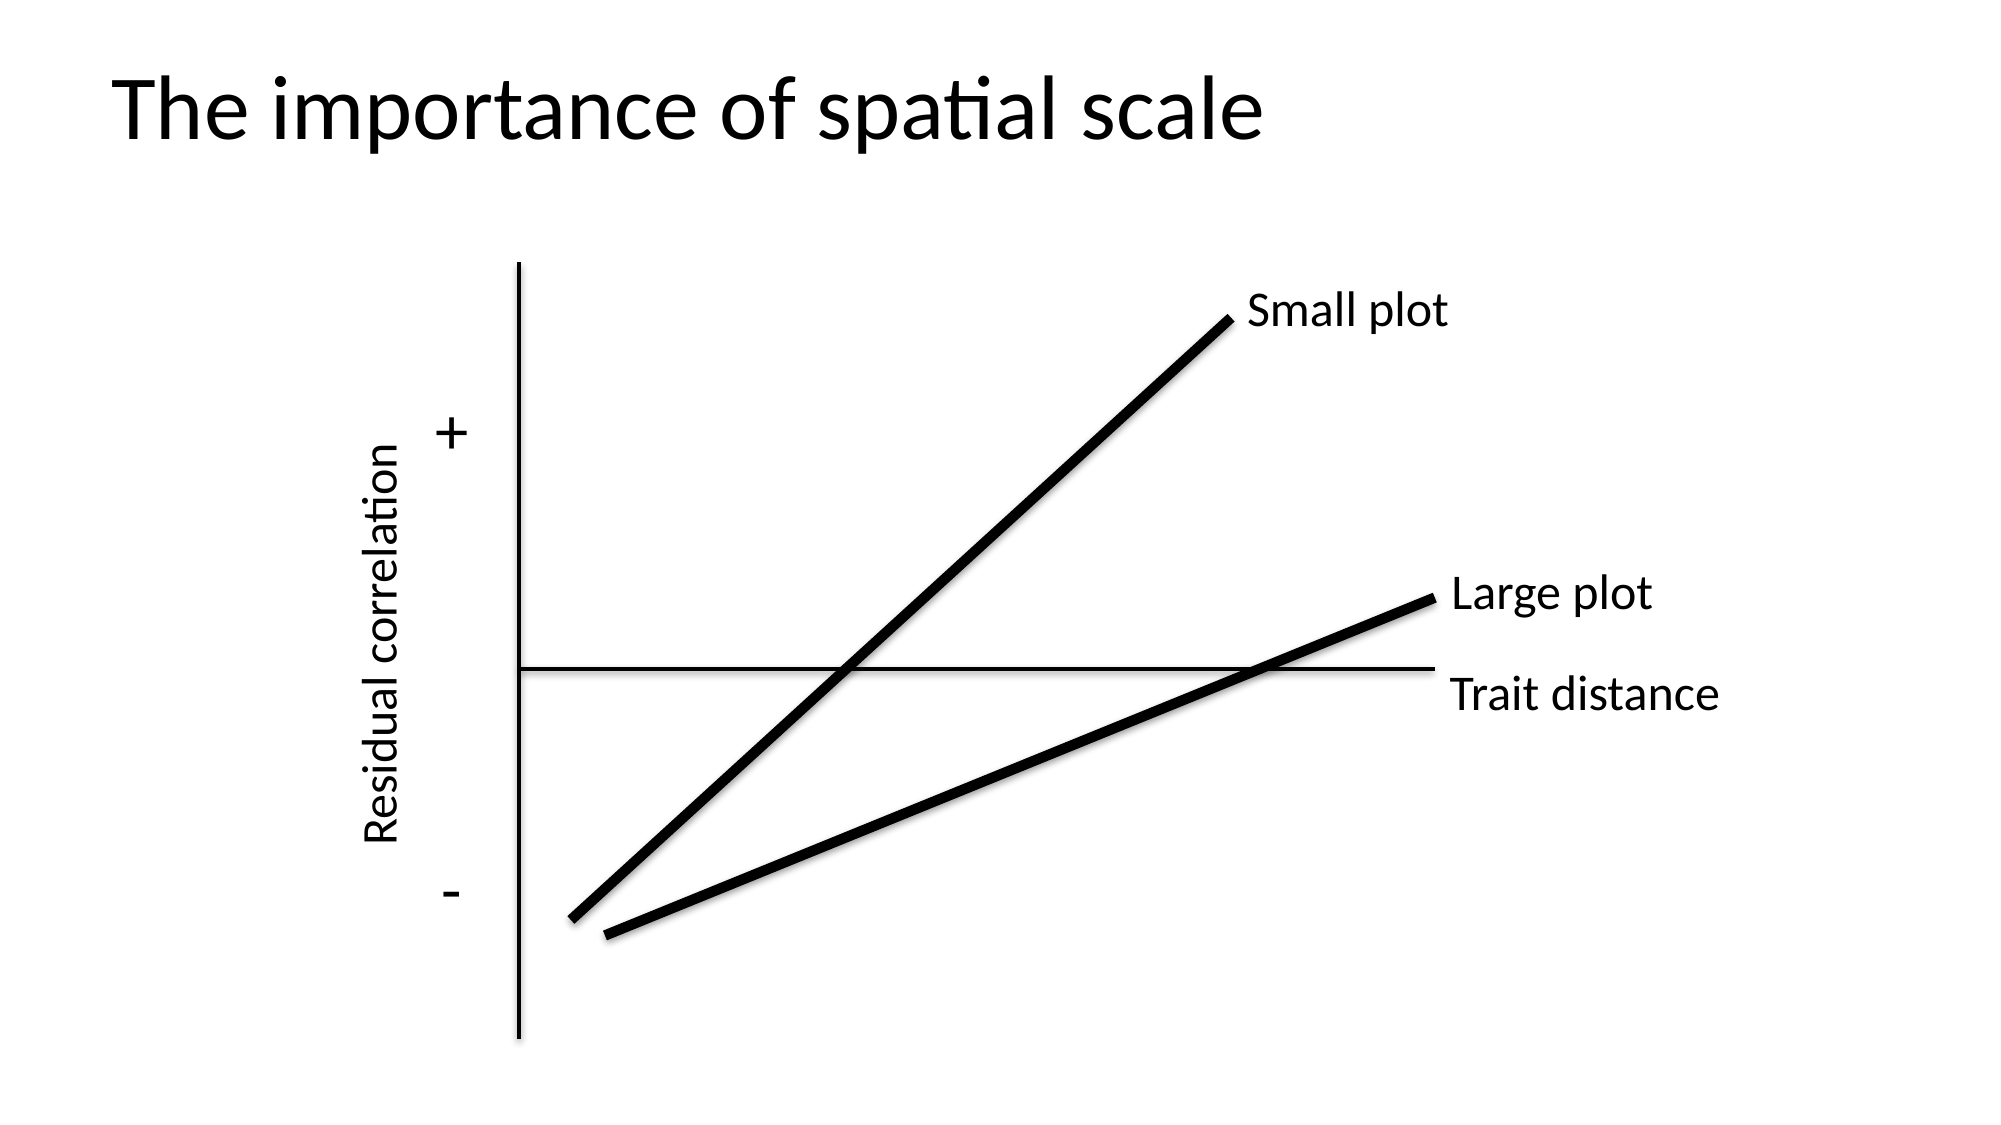

The importance of spatial scale
Small plot
+
Large plot
Residual correlation
Trait distance
-